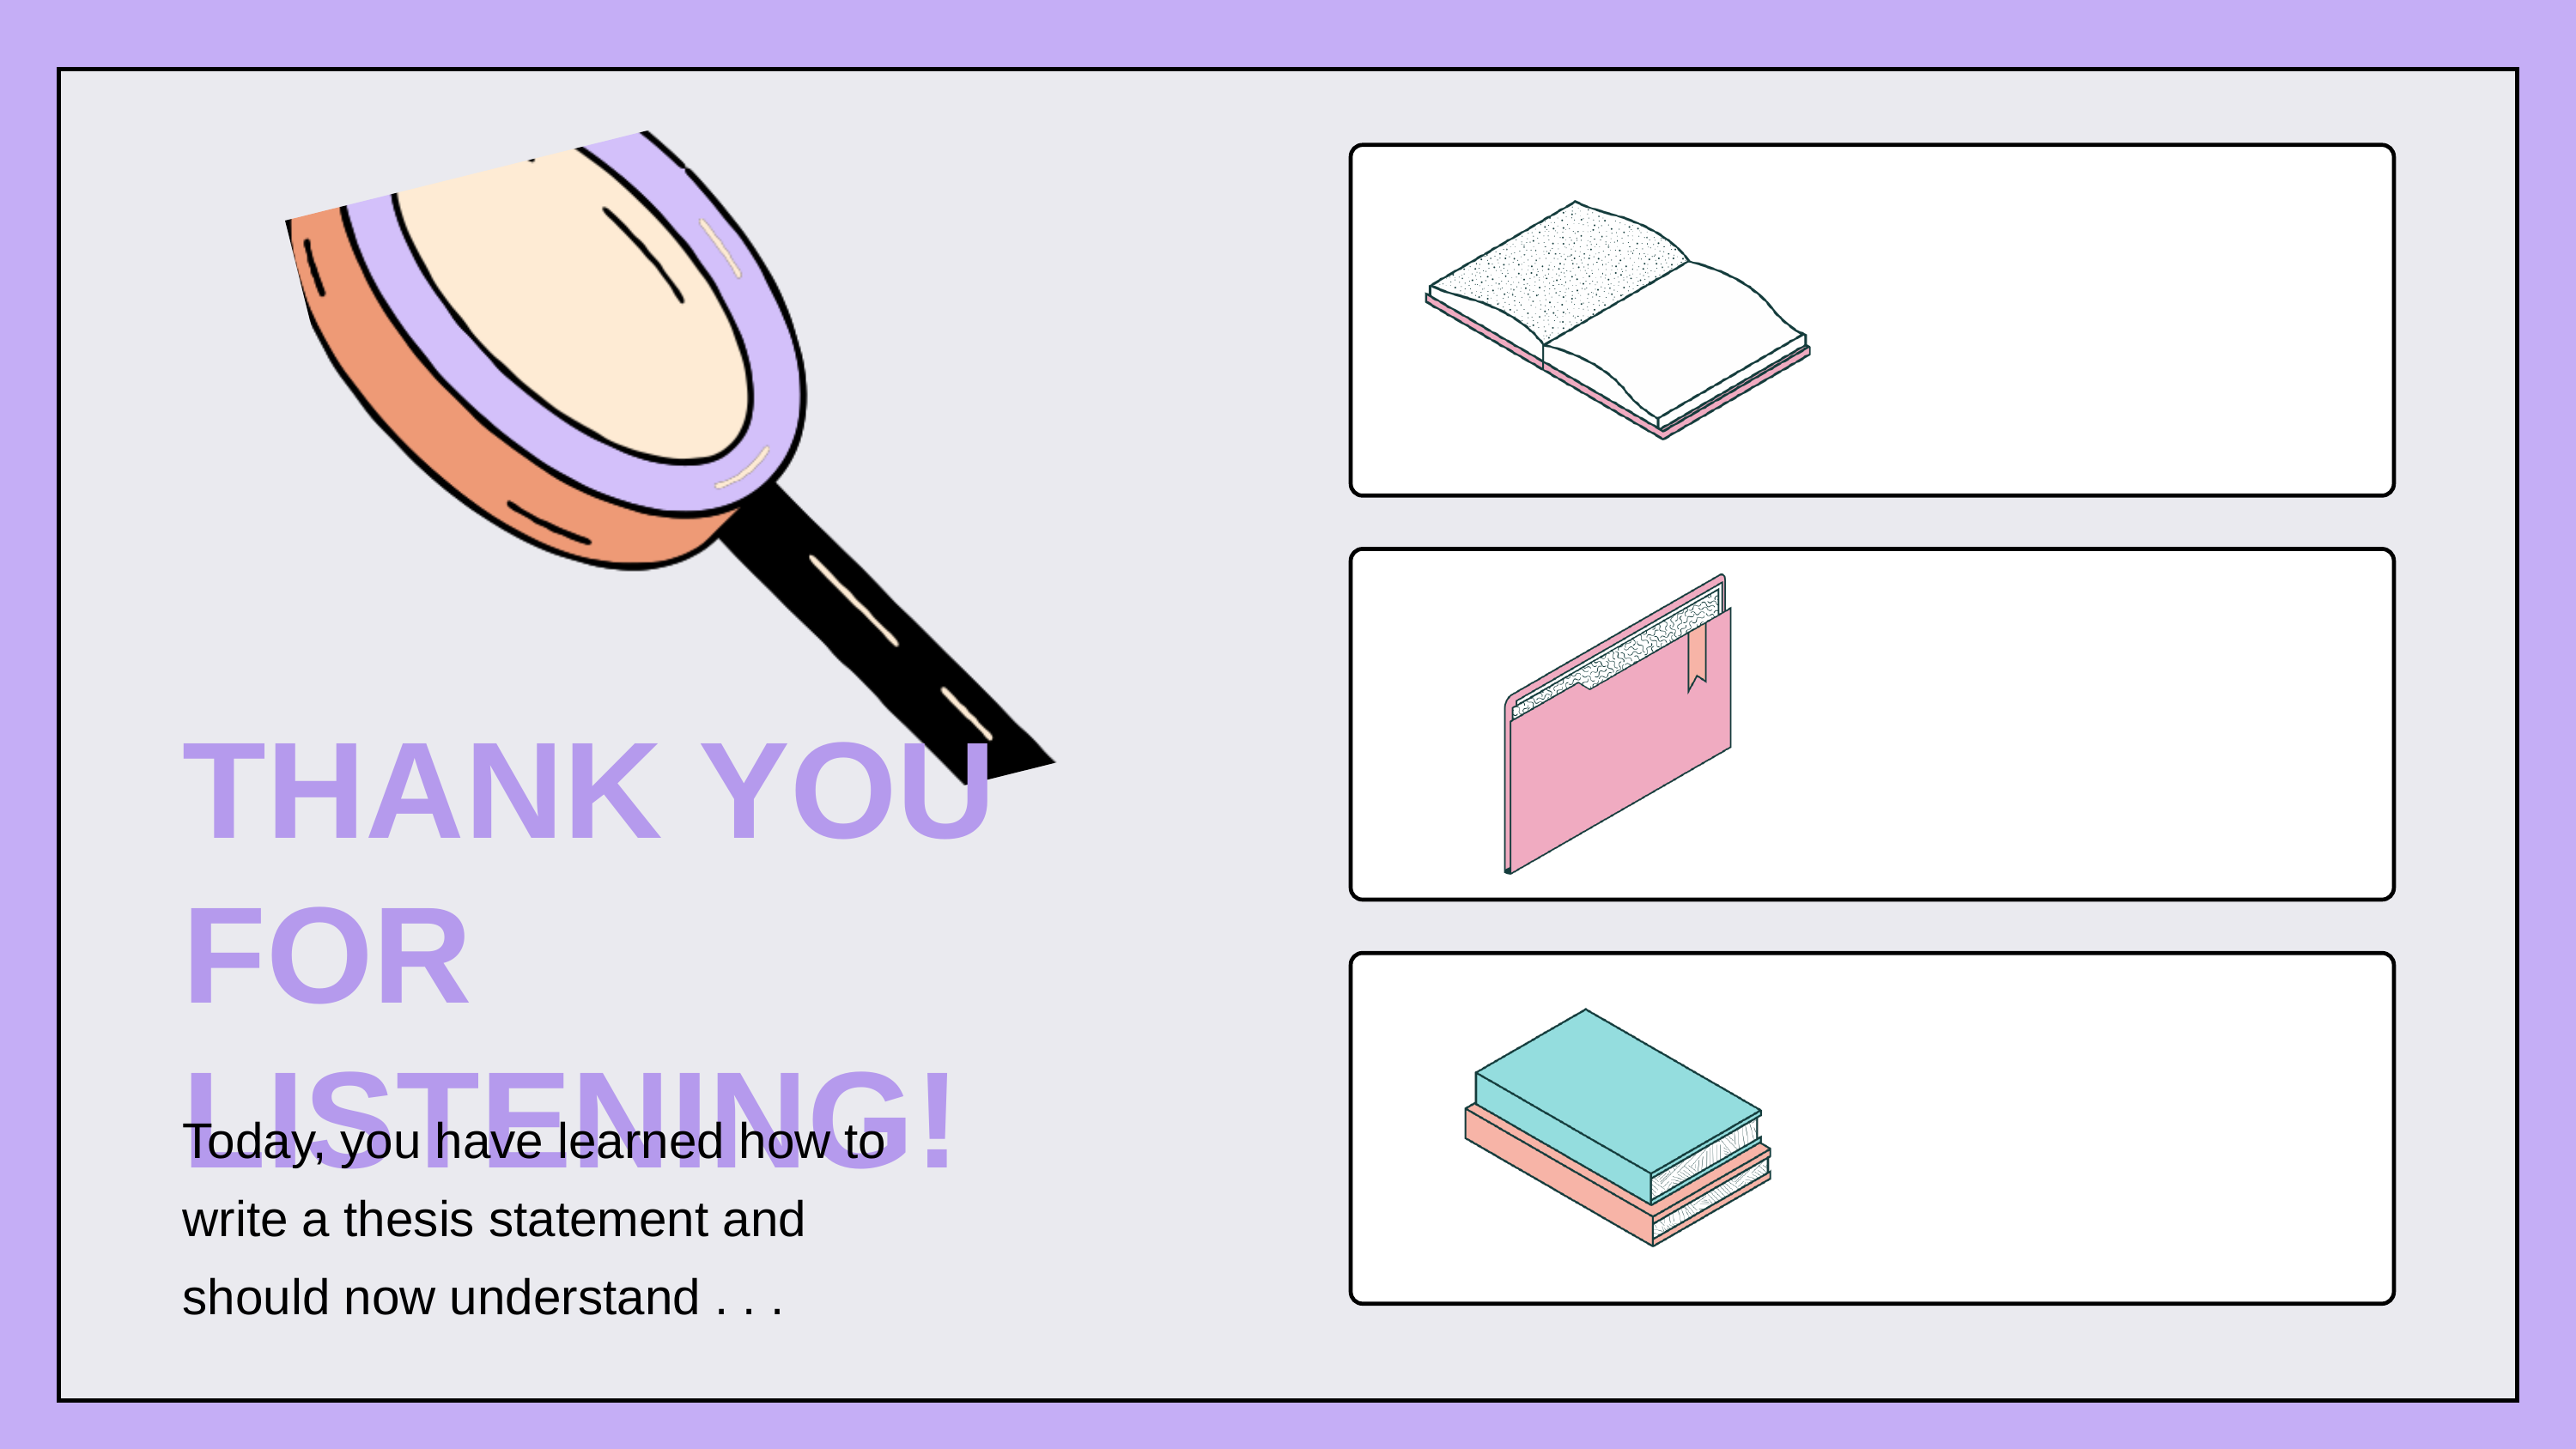

THANK YOU
FOR LISTENING!

Today, you have learned how to write a thesis statement and should now understand . . .